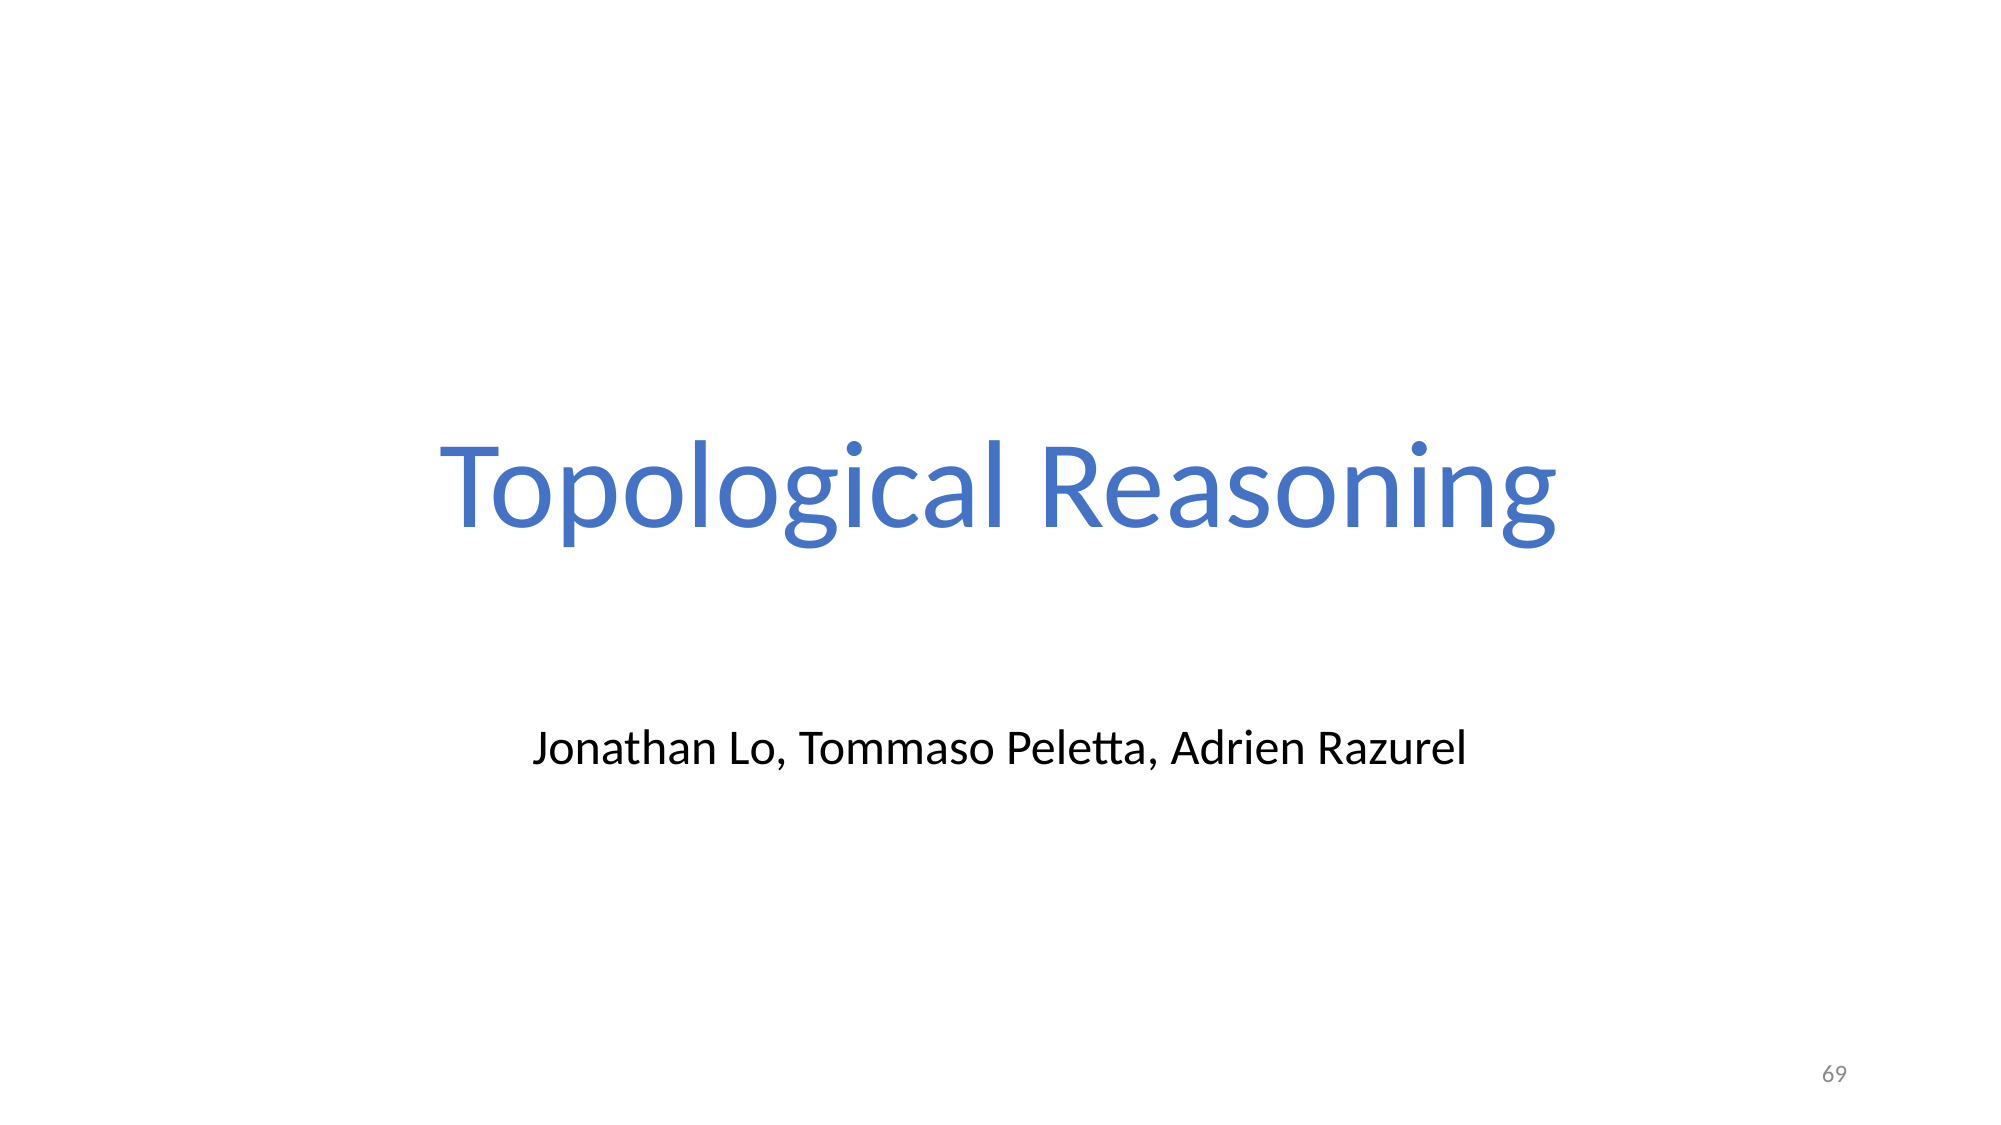

# Topological Reasoning
Jonathan Lo, Tommaso Peletta, Adrien Razurel
69